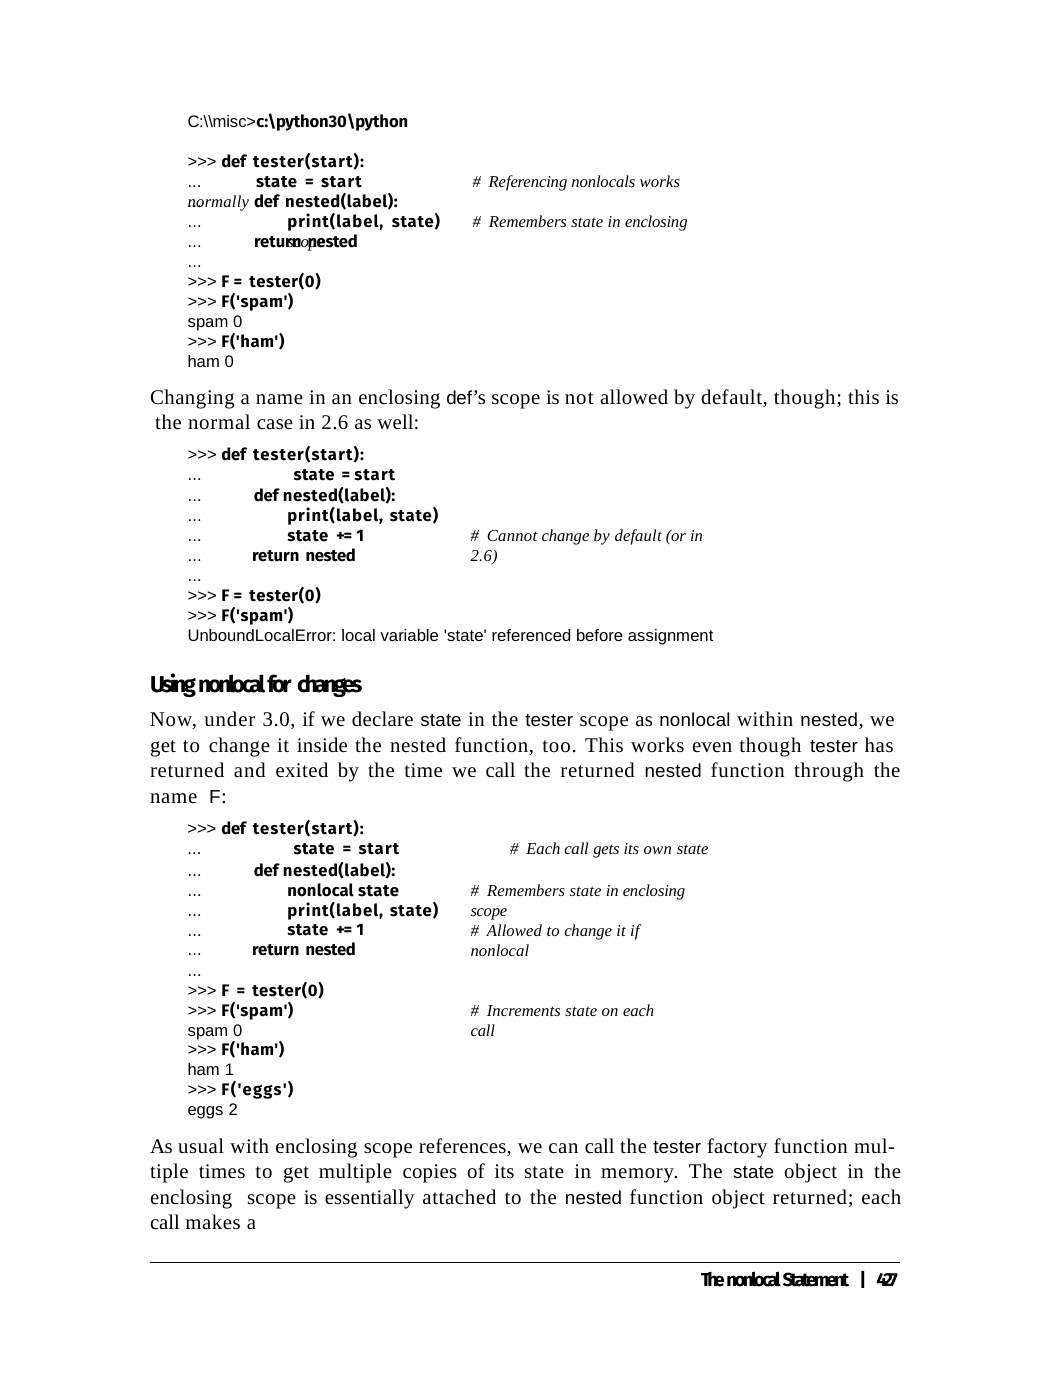

C:\\misc>c:\python30\python

>>> def tester(start):
...	state = start	# Referencing nonlocals works normally
...
...
...
def nested(label):
print(label, state)	# Remembers state in enclosing scope
return nested
...
>>> F = tester(0)
>>> F('spam')
spam 0
>>> F('ham')
ham 0
Changing a name in an enclosing def’s scope is not allowed by default, though; this is  the normal case in 2.6 as well:
>>> def tester(start):
...	state = start
...
...
...
...
...
def nested(label):  print(label, state)  state += 1
return nested
# Cannot change by default (or in 2.6)
>>> F = tester(0)
>>> F('spam')
UnboundLocalError: local variable 'state' referenced before assignment

Using nonlocal for changes
Now, under 3.0, if we declare state in the tester scope as nonlocal within nested, we  get to change it inside the nested function, too. This works even though tester has  returned and exited by the time we call the returned nested function through the name  F:
>>> def tester(start):
...	state = start	# Each call gets its own state
...
...
...
...
...
def nested(label):  nonlocal state  print(label, state)  state += 1
return nested
# Remembers state in enclosing scope
# Allowed to change it if nonlocal
...
>>> F = tester(0)
>>> F('spam')
spam 0
>>> F('ham')
ham 1
>>> F('eggs')
eggs 2
# Increments state on each call
As usual with enclosing scope references, we can call the tester factory function mul-  tiple times to get multiple copies of its state in memory. The state object in the enclosing  scope is essentially attached to the nested function object returned; each call makes a

The nonlocal Statement  |  427